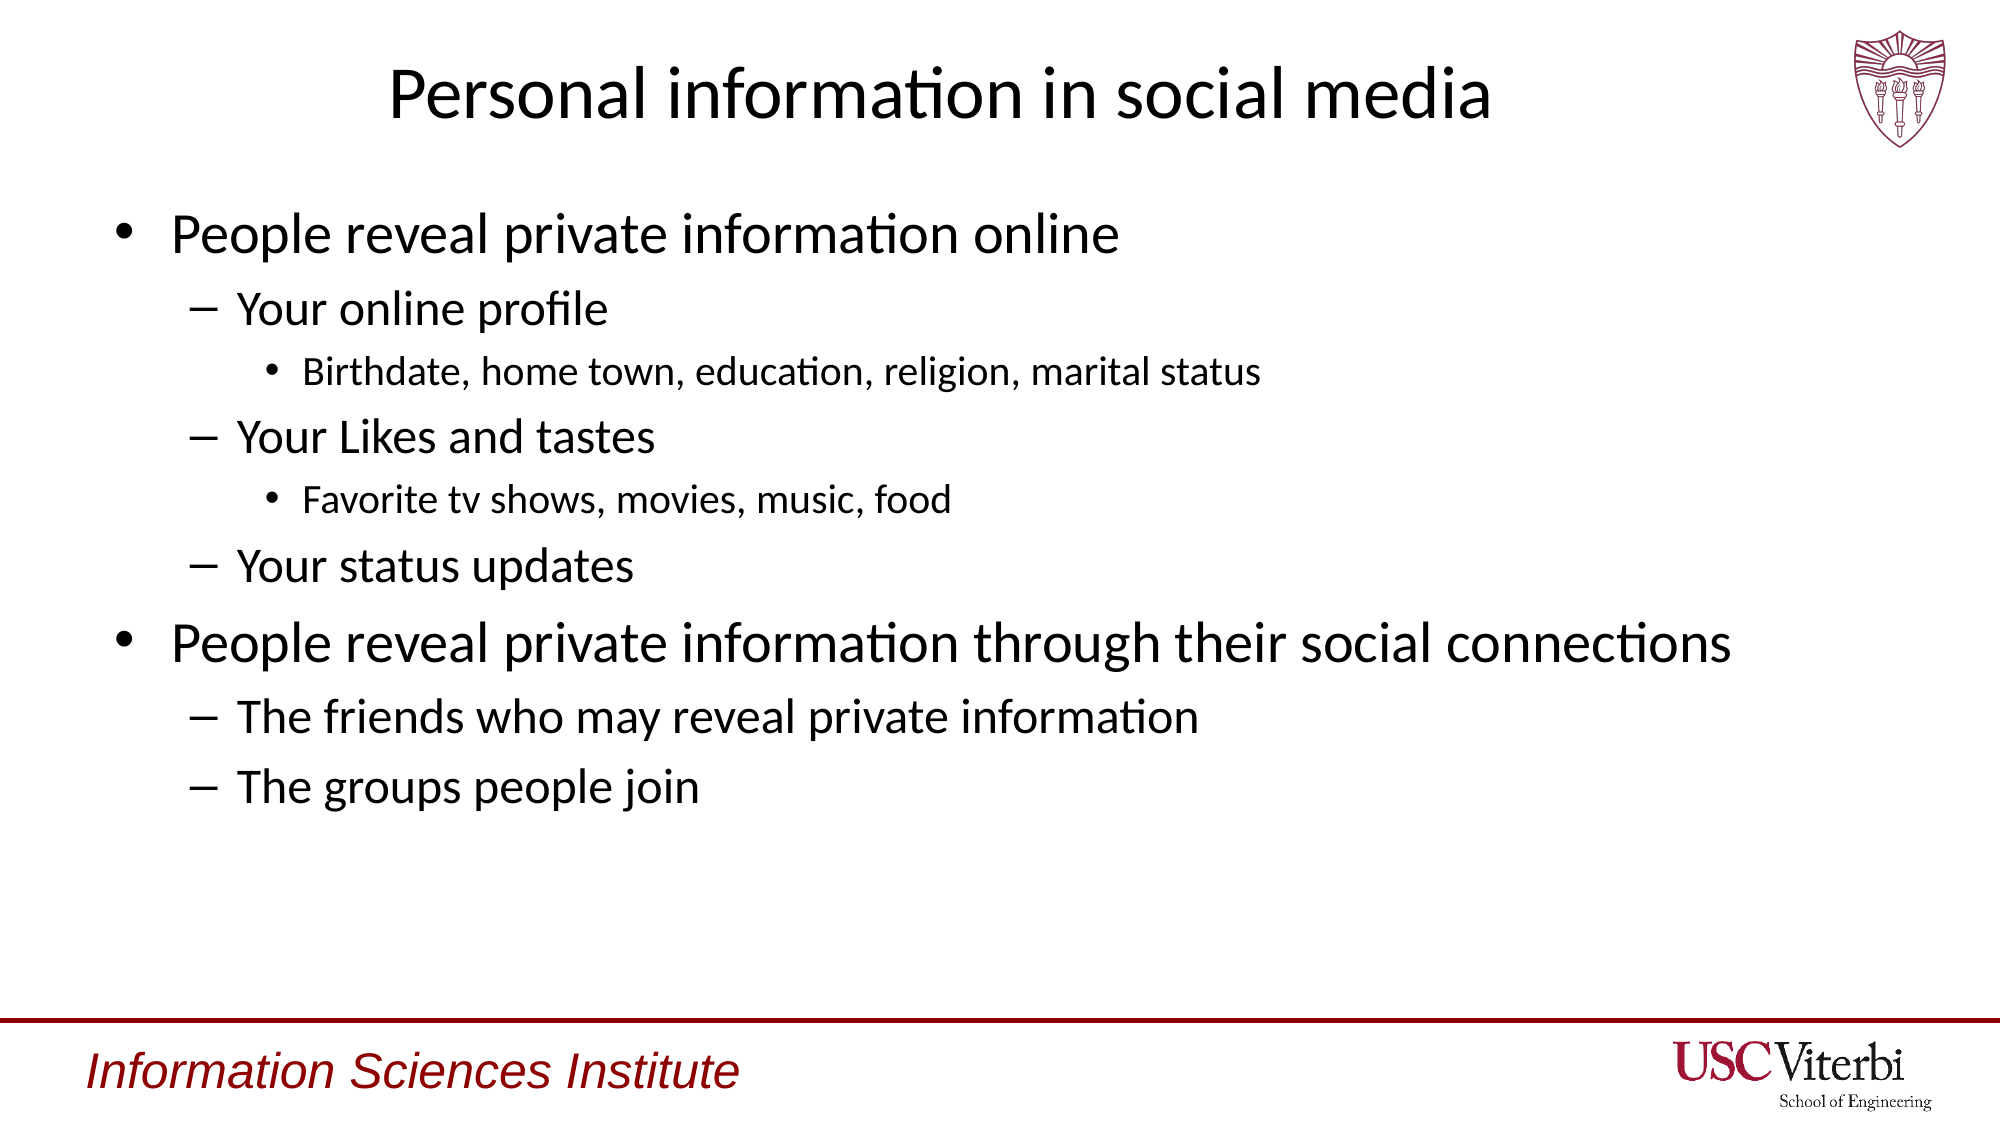

# Personal information in social media
People reveal private information online
Your online profile
Birthdate, home town, education, religion, marital status
Your Likes and tastes
Favorite tv shows, movies, music, food
Your status updates
People reveal private information through their social connections
The friends who may reveal private information
The groups people join